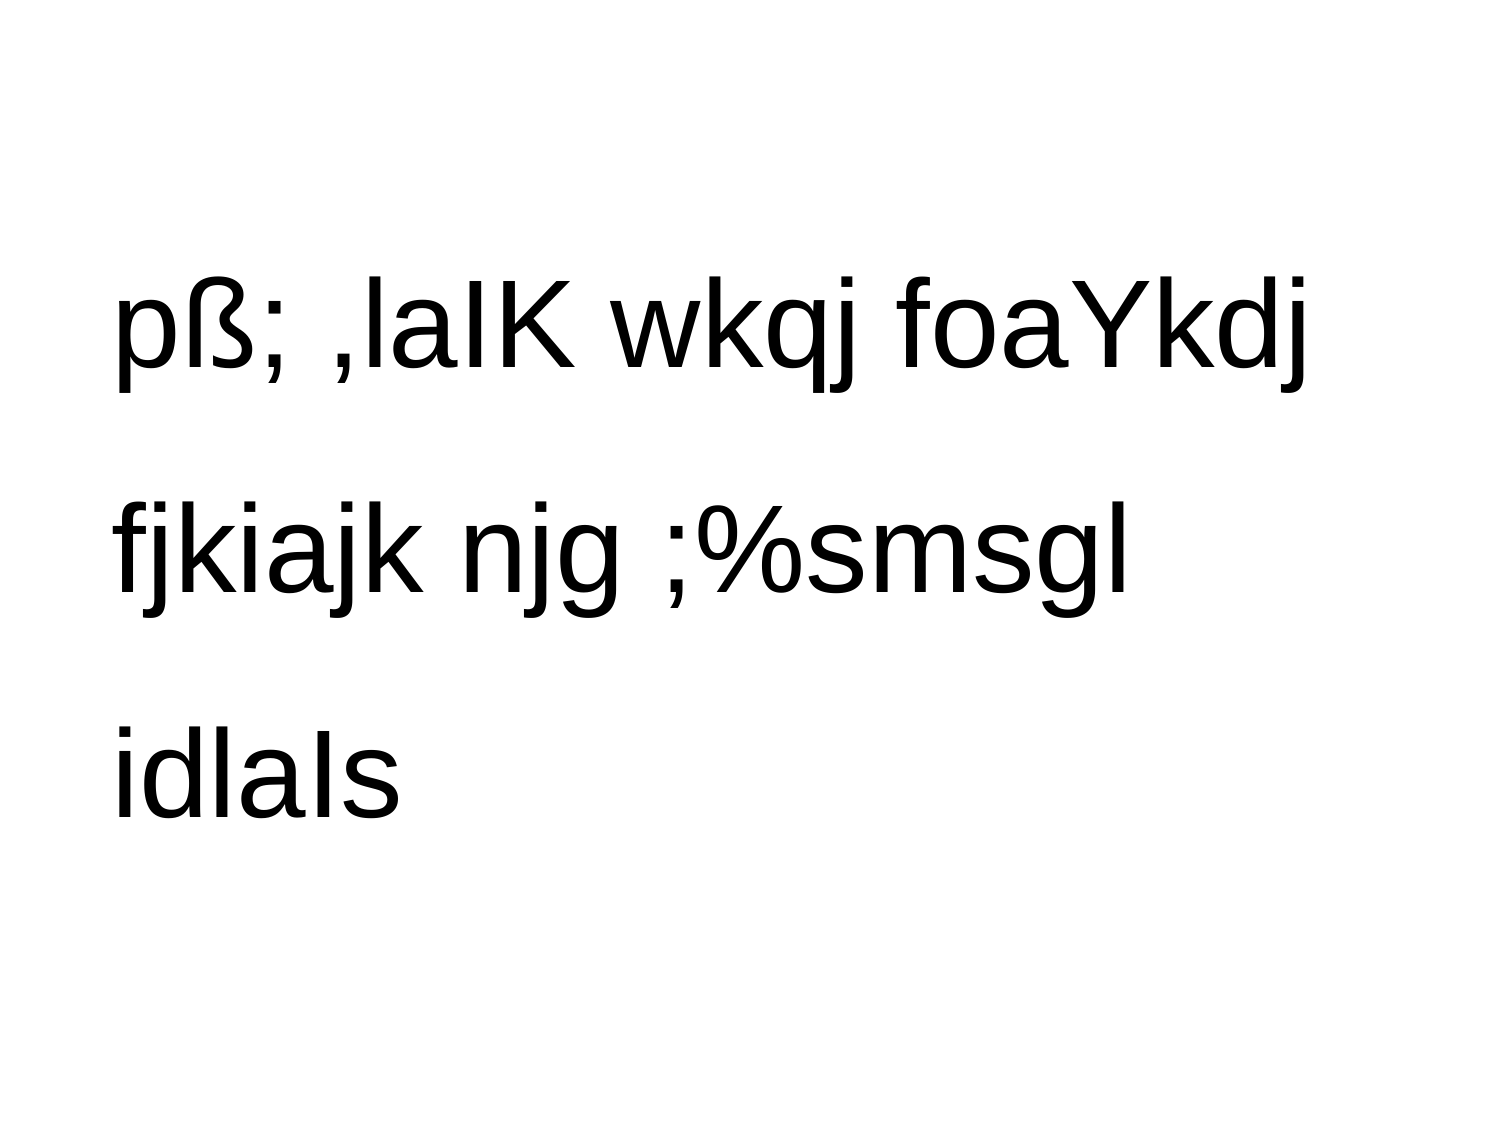

pß; ,laIK wkqj foaYkdj fjkiajk njg ;%smsgl idlaIs